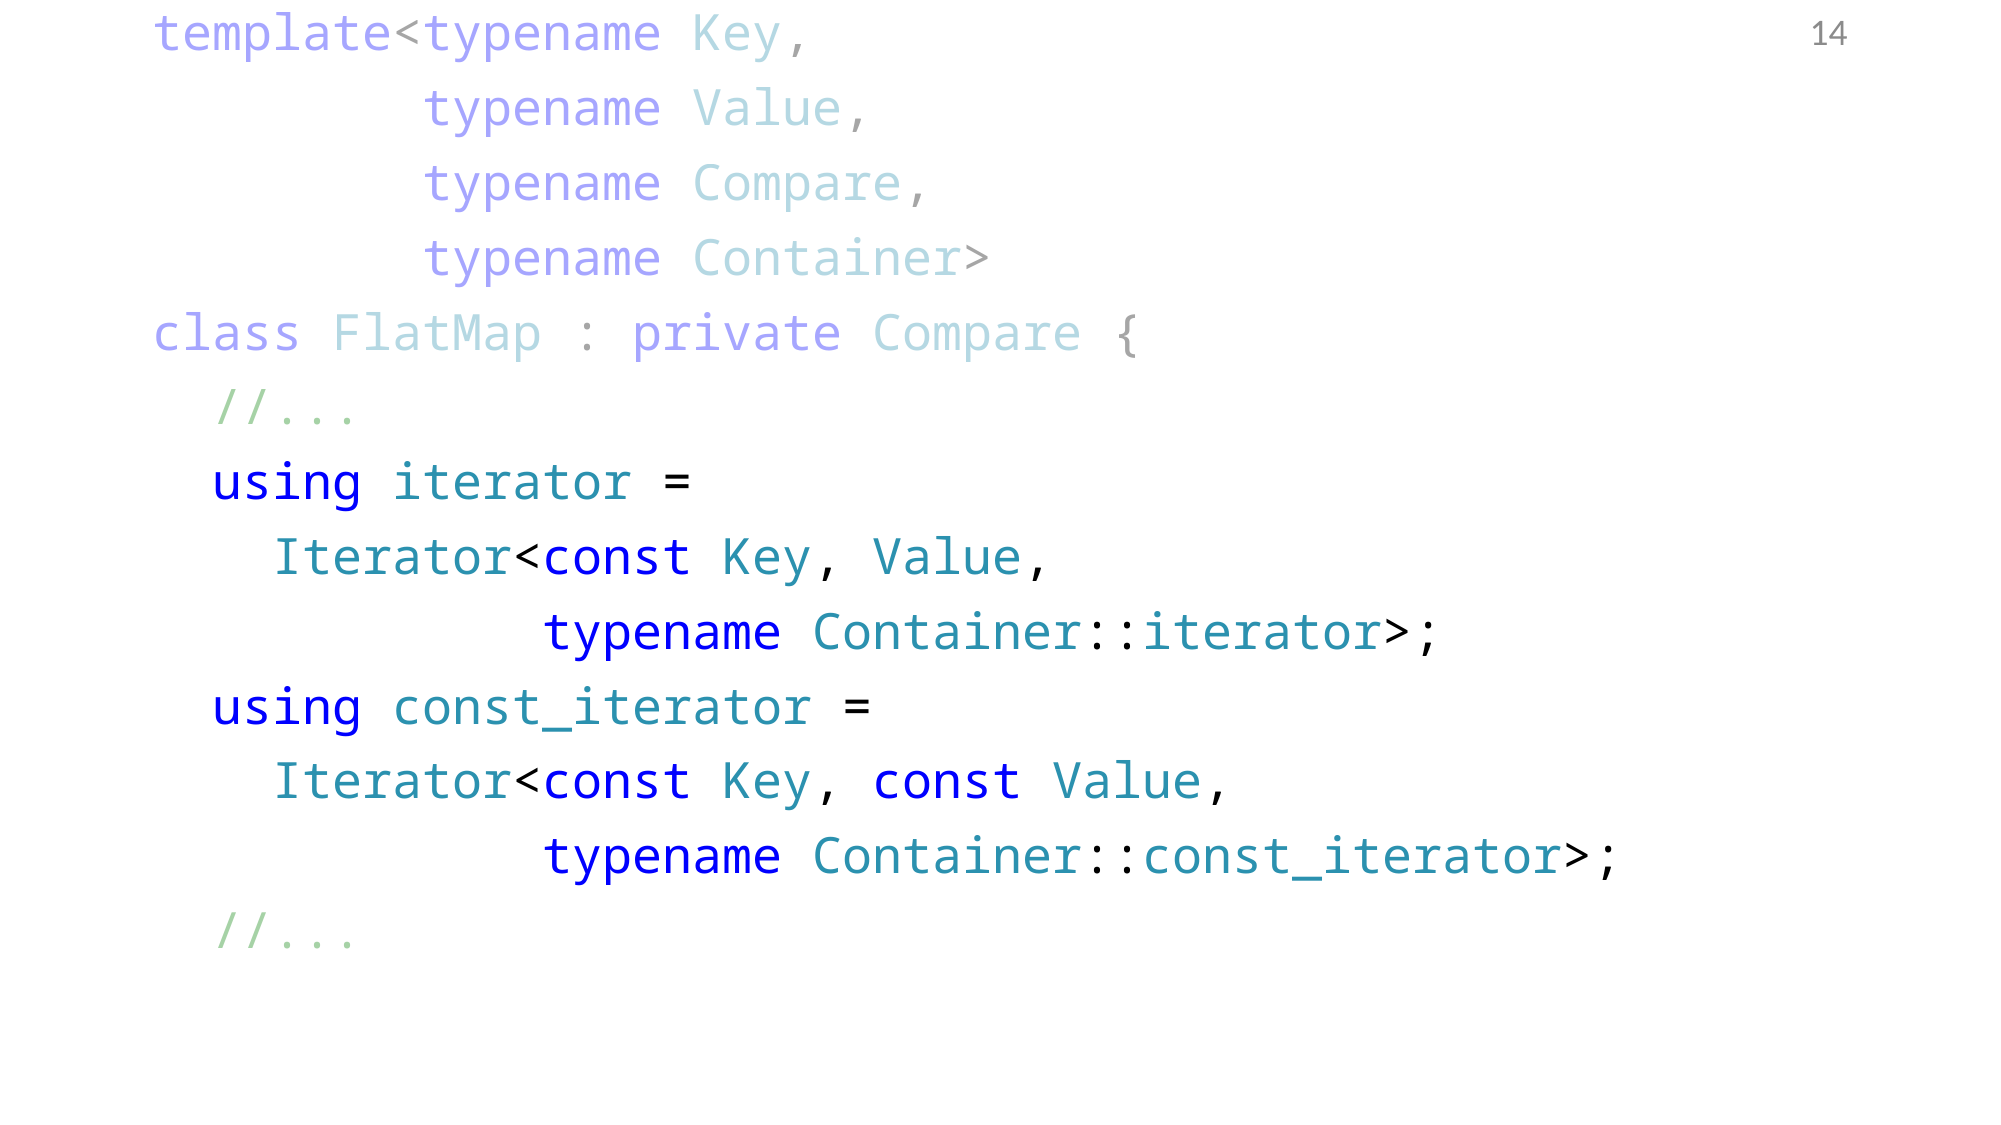

template<typename Key,
         typename Value,
         typename Compare,
         typename Container>
class FlatMap : private Compare {
  //...
  using iterator =
    Iterator<const Key, Value,
             typename Container::iterator>;
  using const_iterator =
    Iterator<const Key, const Value,
             typename Container::const_iterator>;
  //...
14